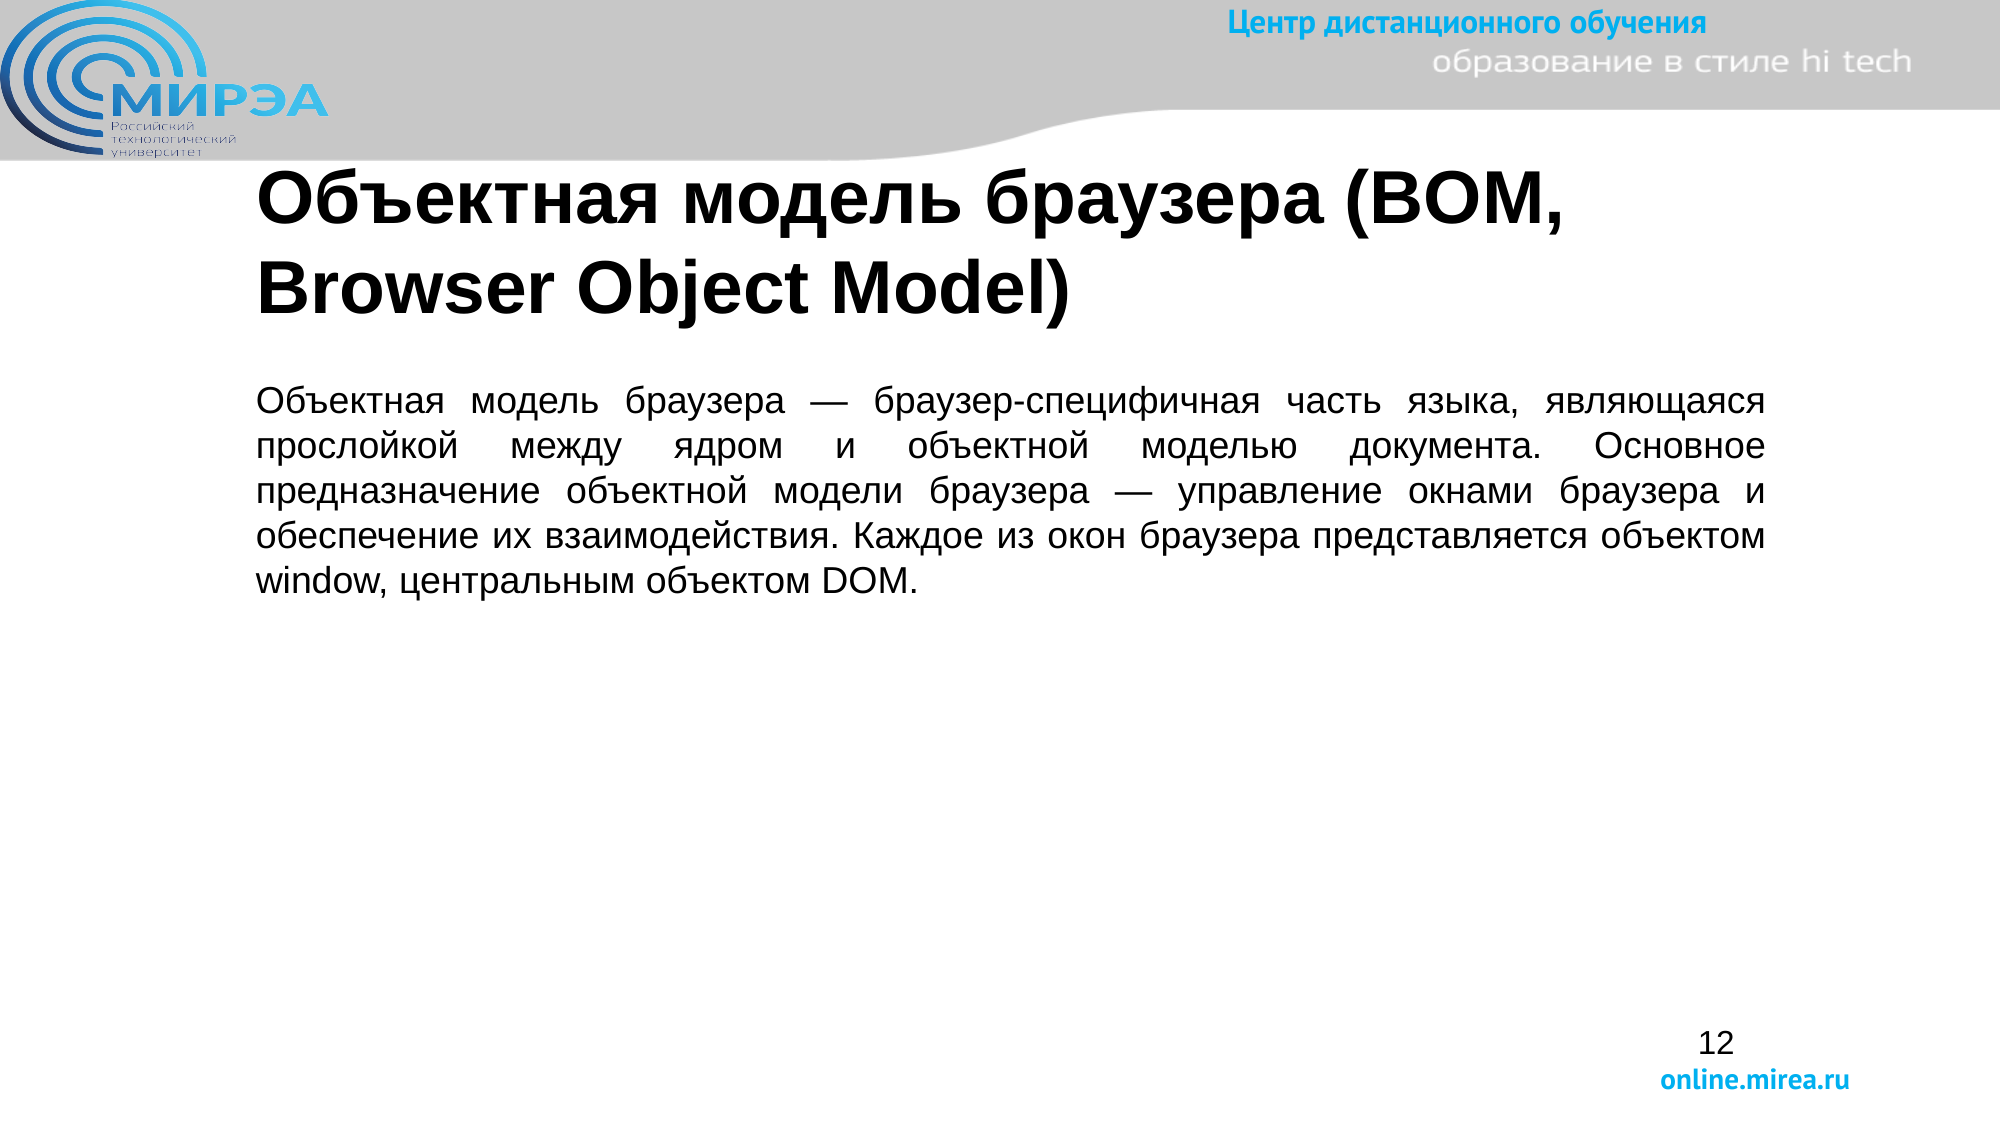

Объектная модель браузера (BOM, Browser Object Model)

Объектная модель браузера — браузер-специфичная часть языка, являющаяся прослойкой между ядром и объектной моделью документа. Основное предназначение объектной модели браузера — управление окнами браузера и обеспечение их взаимодействия. Каждое из окон браузера представляется объектом window, центральным объектом DOM.
12